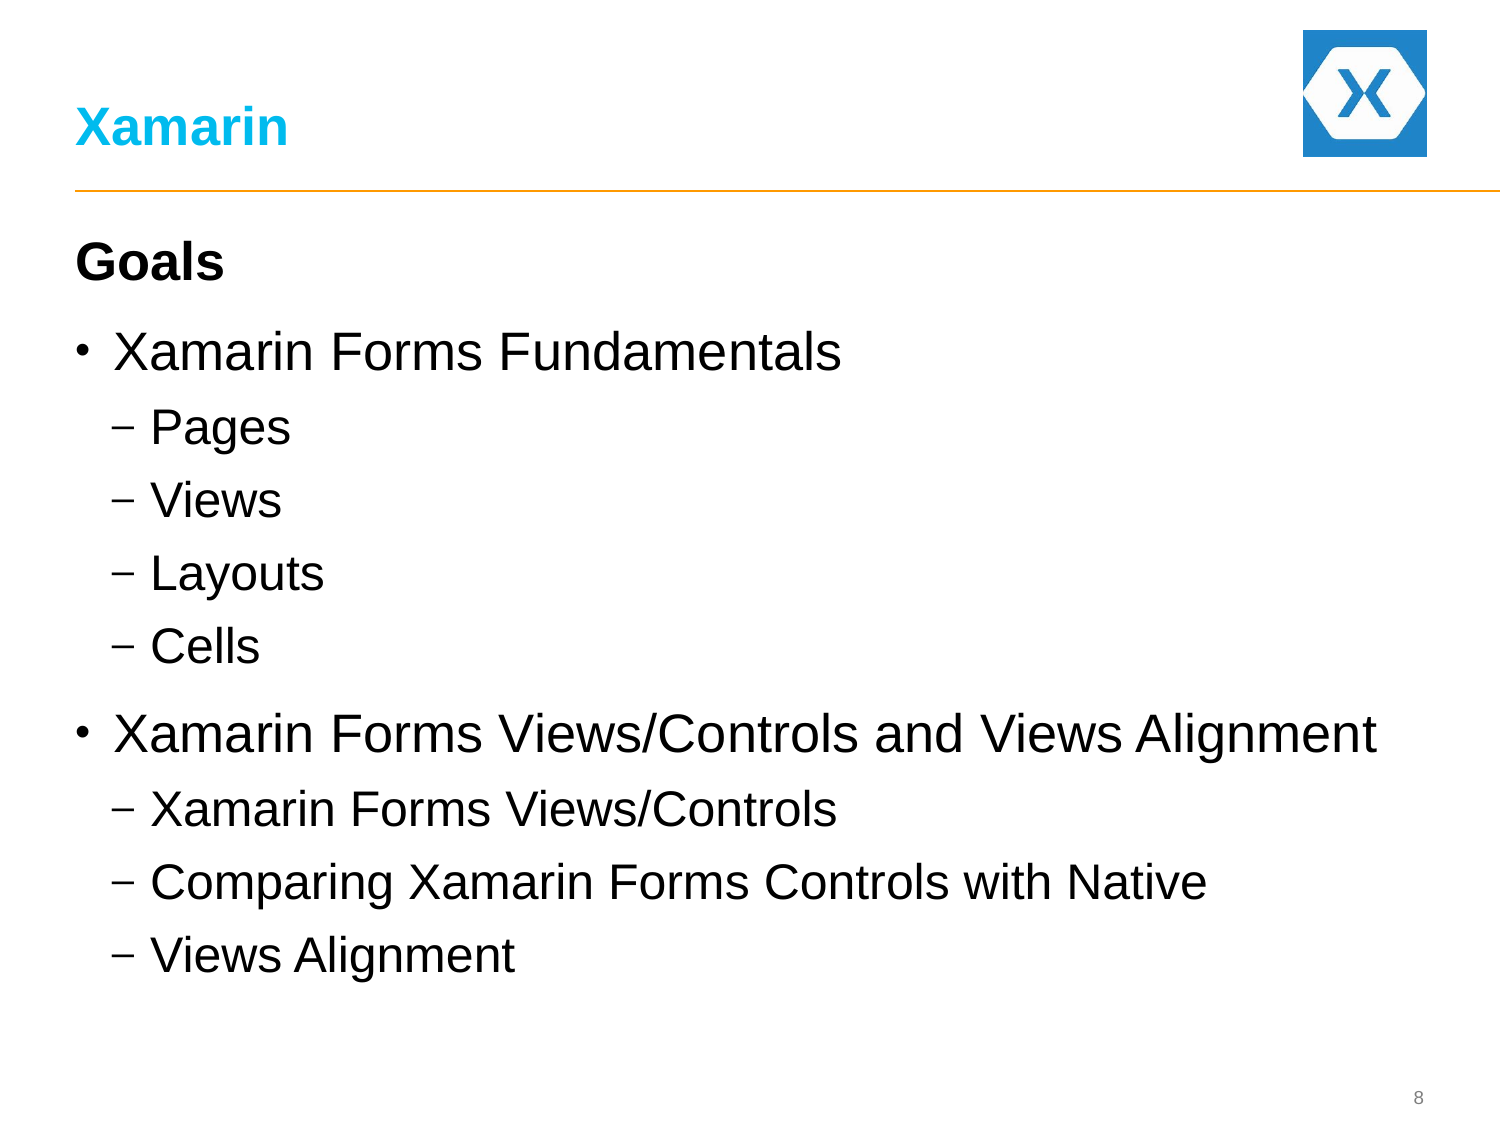

# Xamarin
Goals
Xamarin Forms Fundamentals
Pages
Views
Layouts
Cells
Xamarin Forms Views/Controls and Views Alignment
Xamarin Forms Views/Controls
Comparing Xamarin Forms Controls with Native
Views Alignment